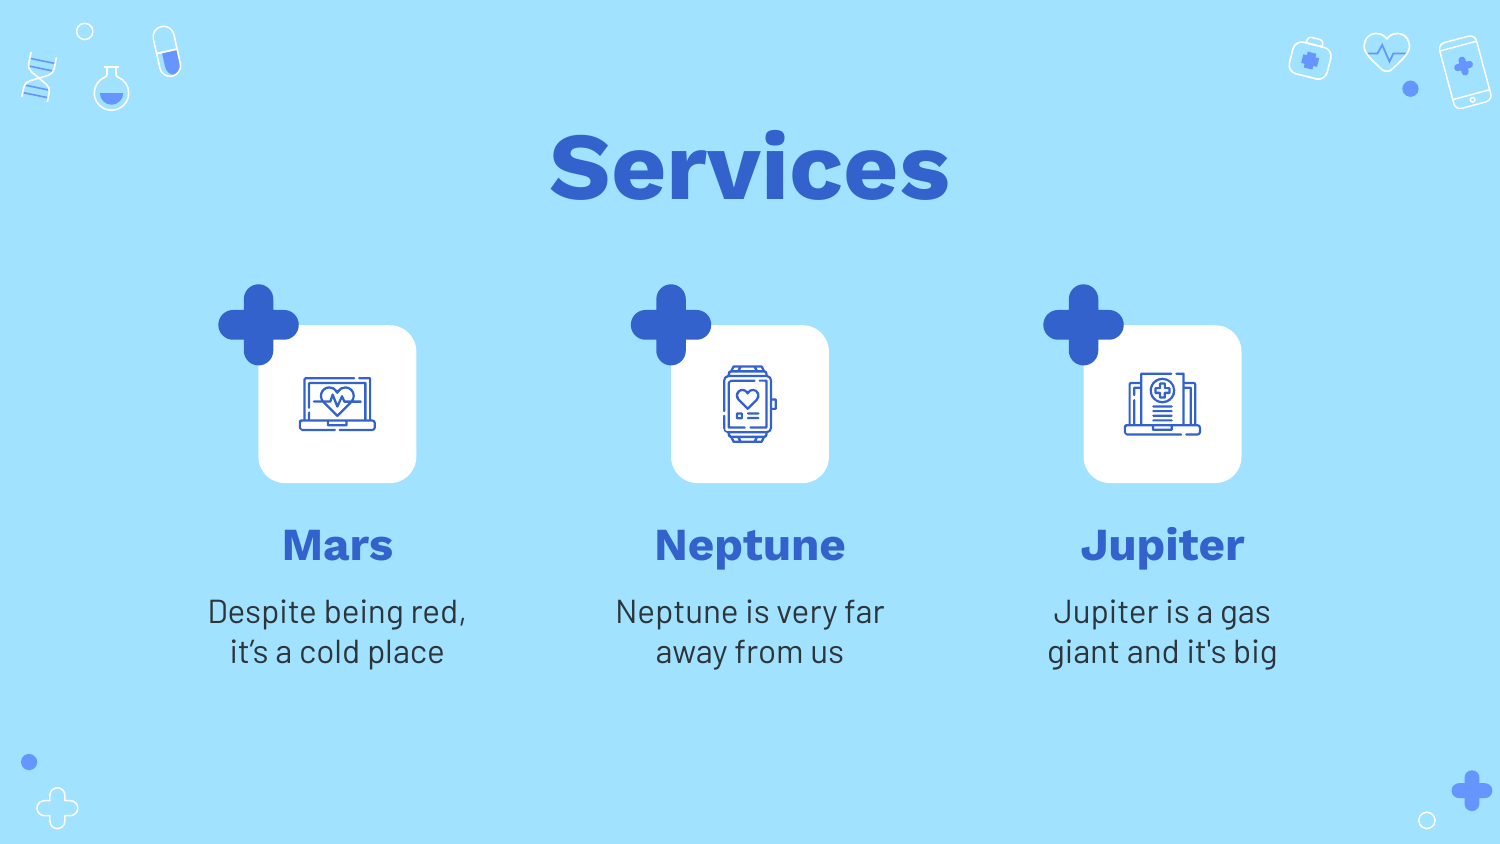

# Services

Mars
Neptune
Jupiter
Neptune is very far away from us
Despite being red, it’s a cold place
Jupiter is a gas giant and it's big